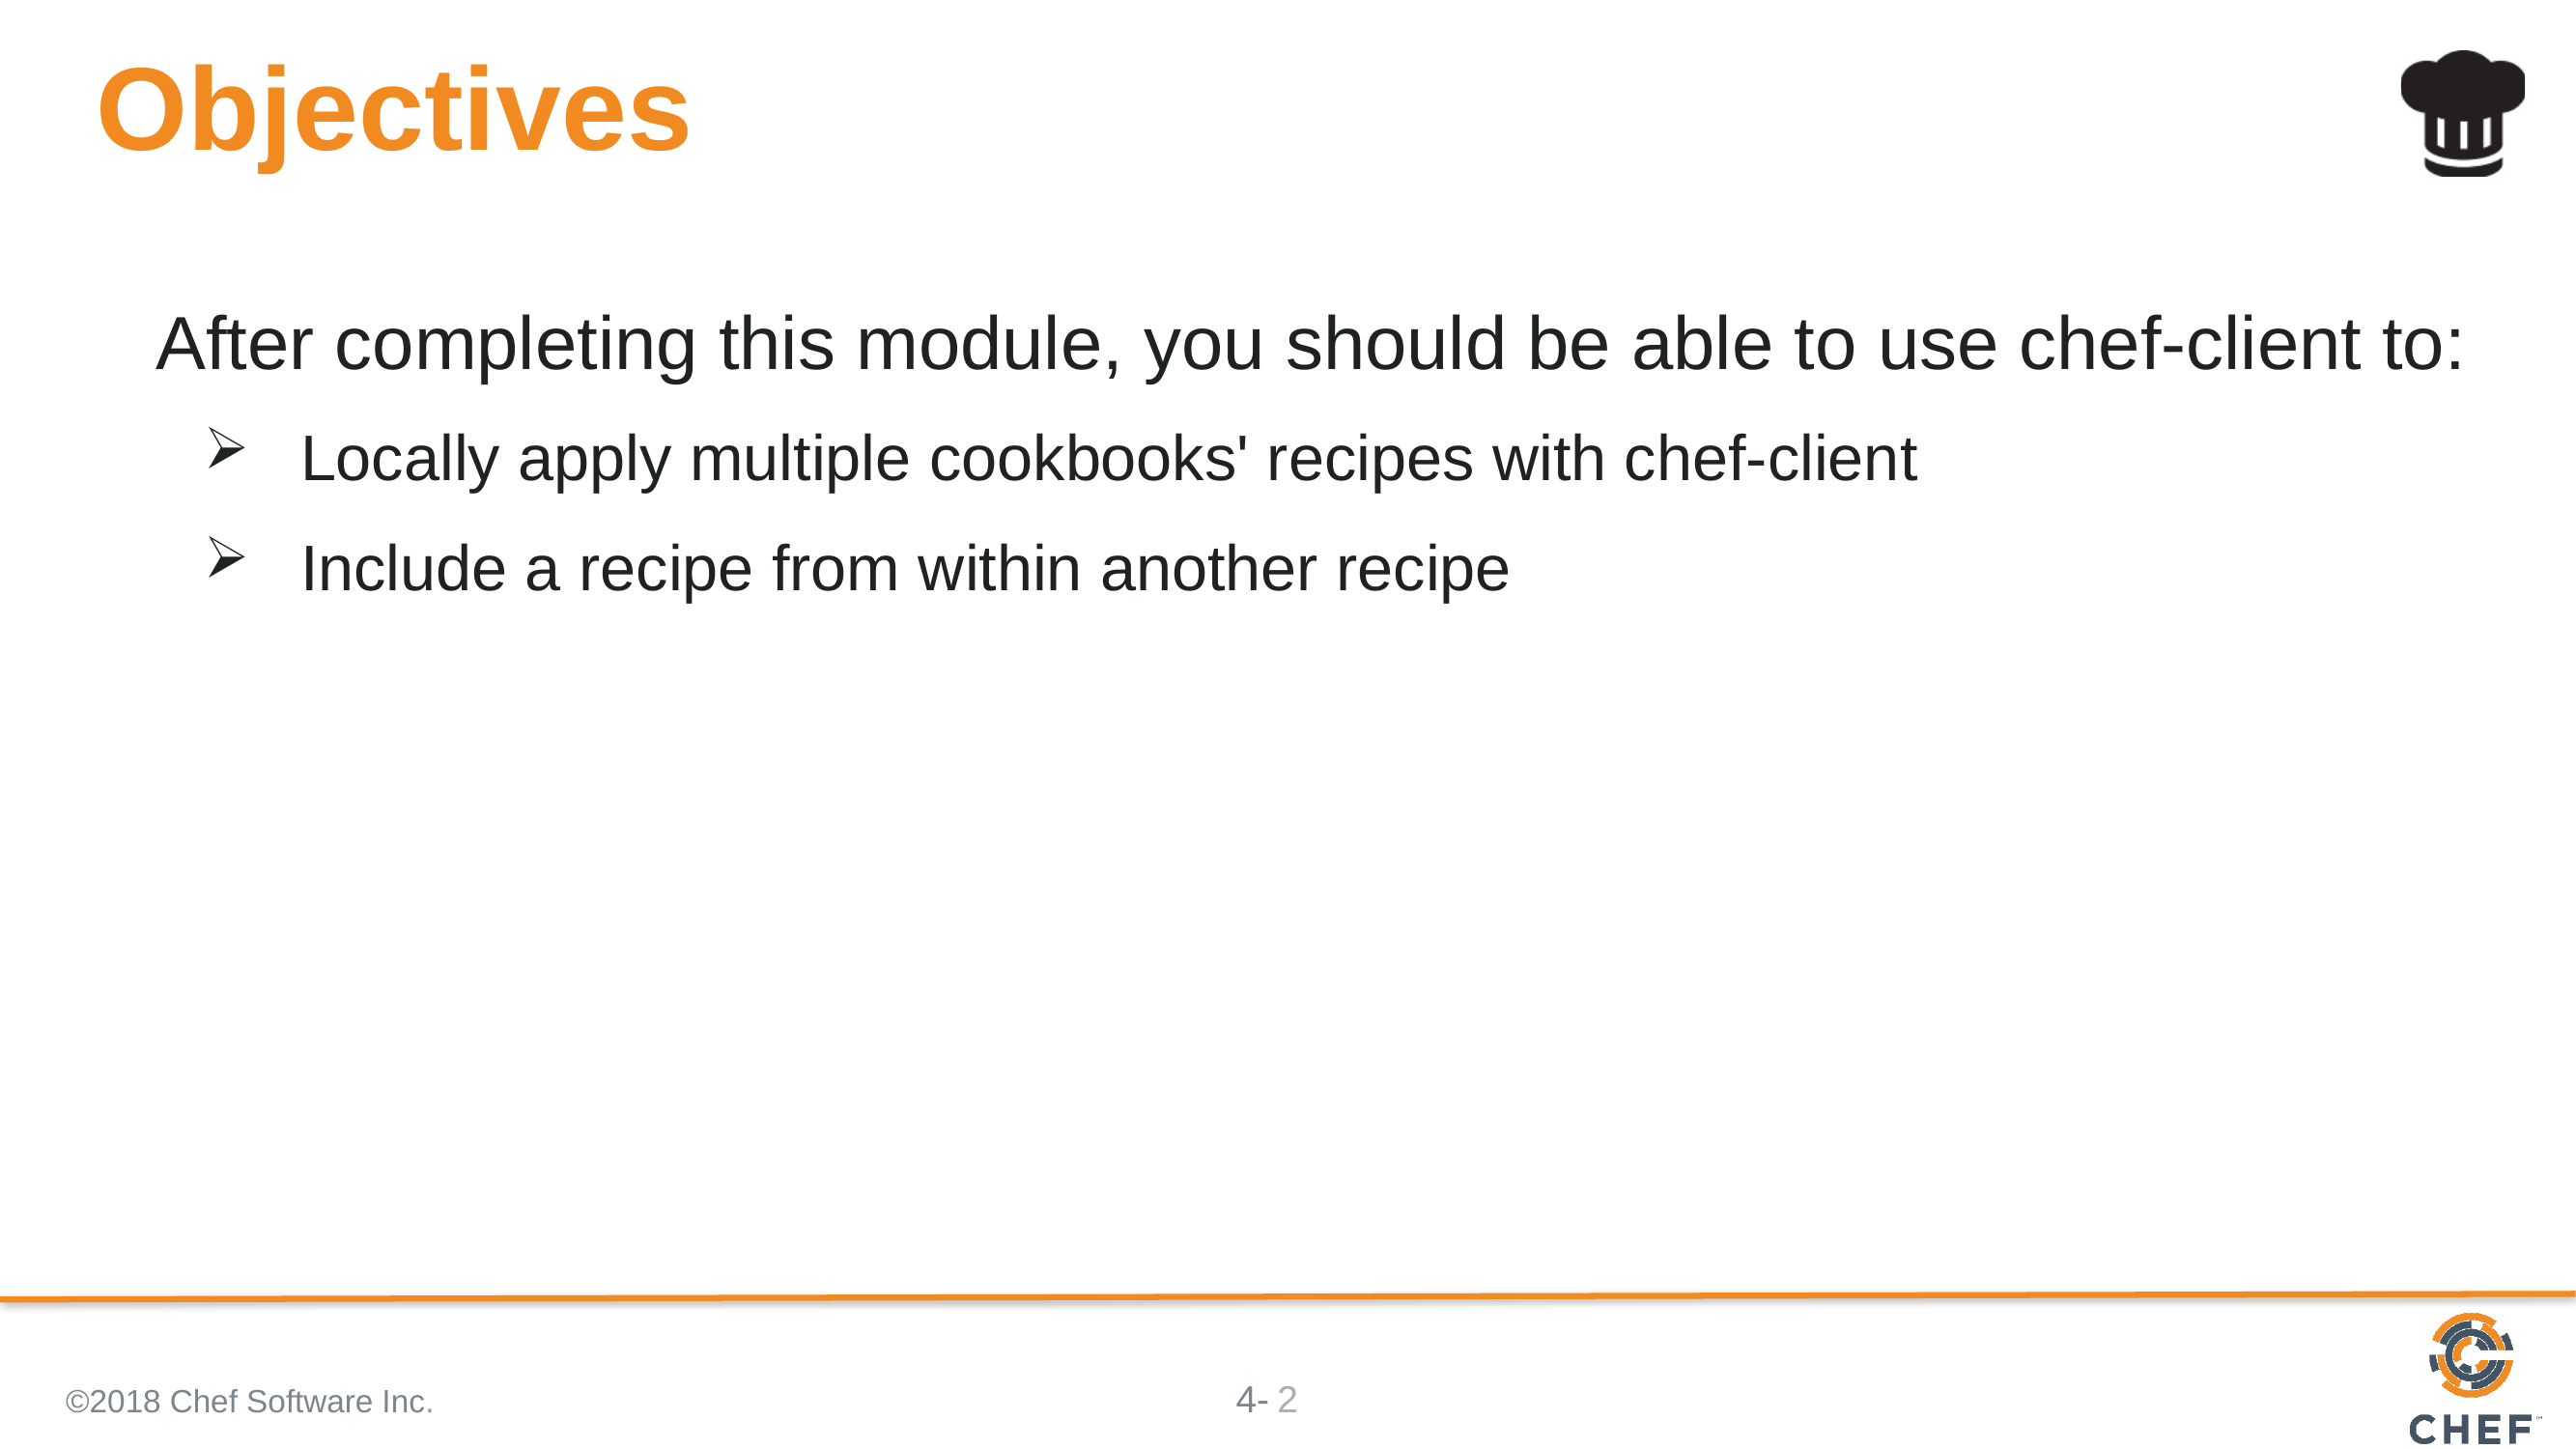

# Objectives
After completing this module, you should be able to use chef-client to:
Locally apply multiple cookbooks' recipes with chef-client
Include a recipe from within another recipe

©2018 Chef Software Inc.
2